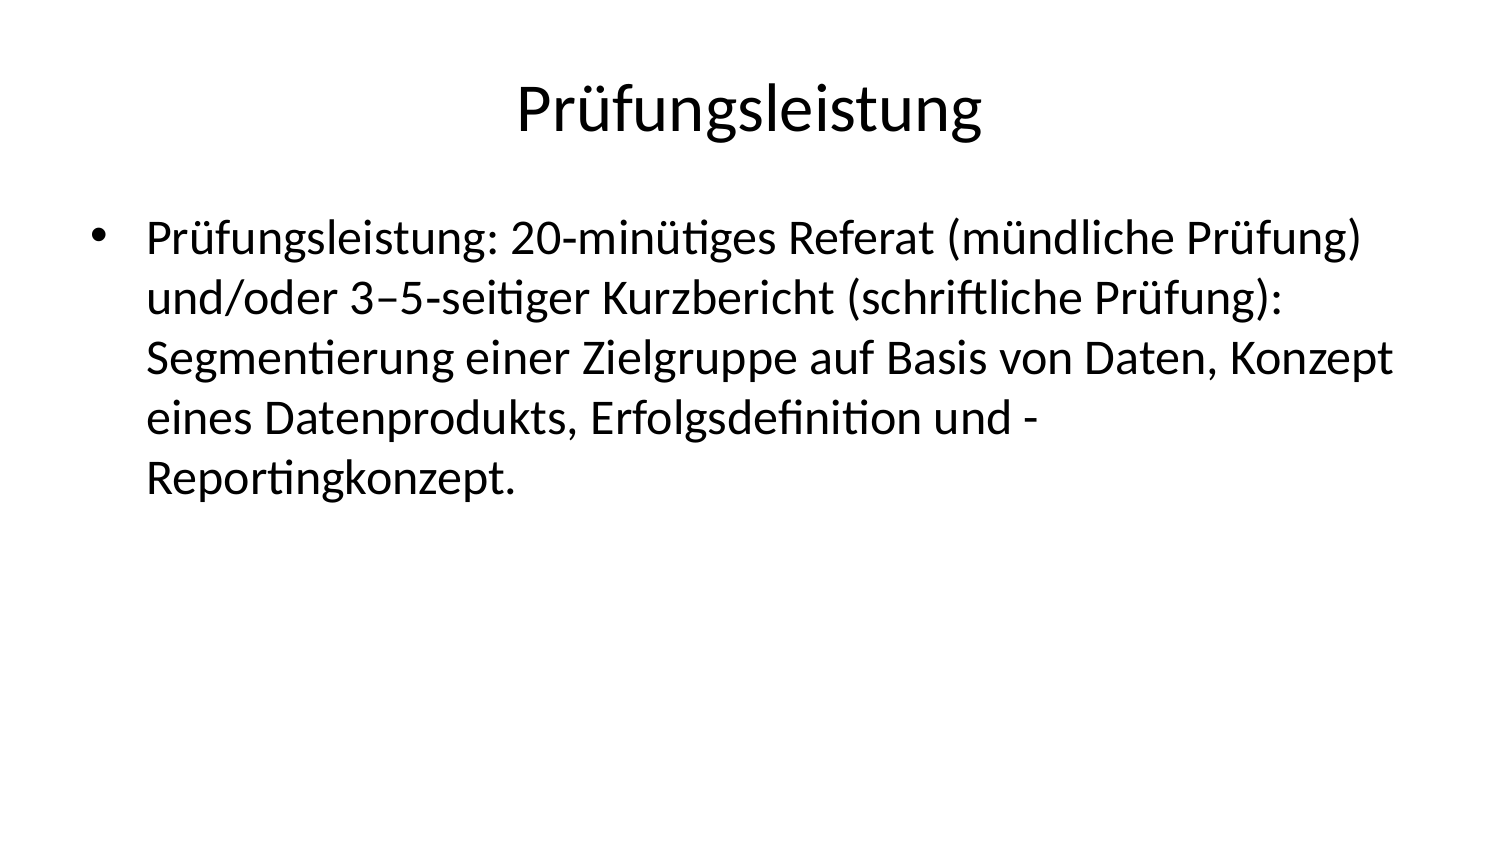

# Prüfungsleistung
Prüfungsleistung: 20‑minütiges Referat (mündliche Prüfung) und/oder 3–5‑seitiger Kurzbericht (schriftliche Prüfung): Segmentierung einer Zielgruppe auf Basis von Daten, Konzept eines Datenprodukts, Erfolgsdefinition und -Reportingkonzept.